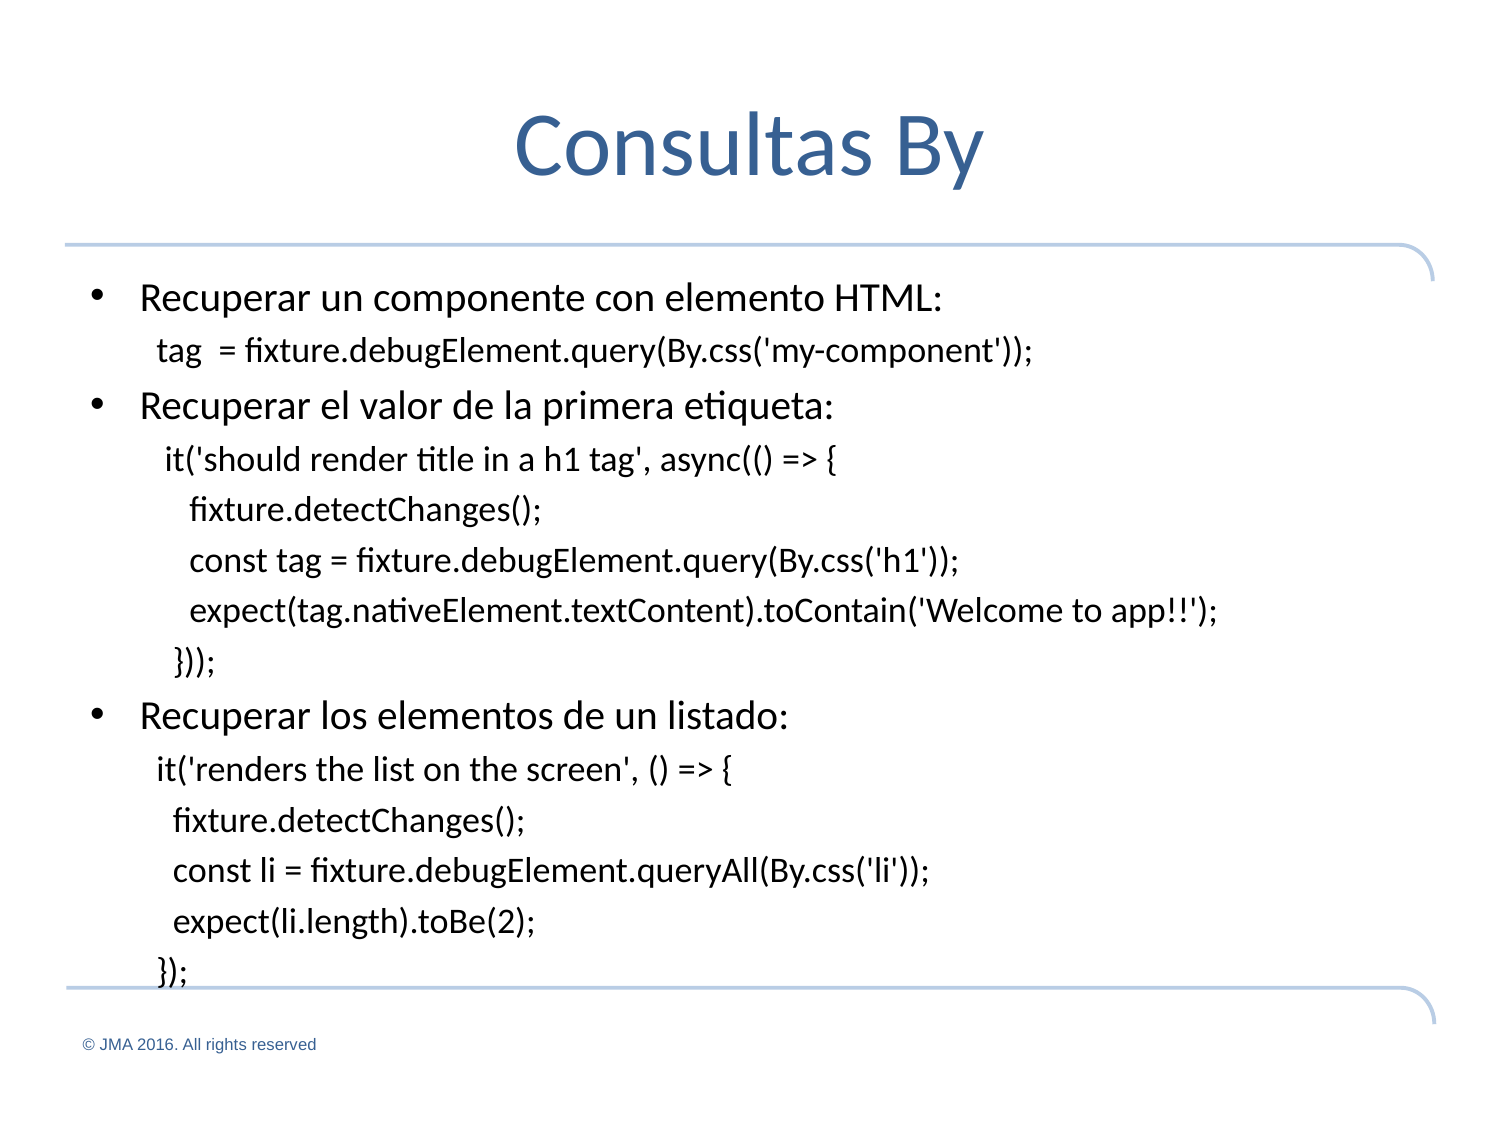

# Consultas By
Recuperar un componente con elemento HTML:
tag  = fixture.debugElement.query(By.css('my-component'));
Recuperar el valor de la primera etiqueta:
 it('should render title in a h1 tag', async(() => {
    fixture.detectChanges();
    const tag = fixture.debugElement.query(By.css('h1'));
    expect(tag.nativeElement.textContent).toContain('Welcome to app!!');
  }));
Recuperar los elementos de un listado:
it('renders the list on the screen', () => {
  fixture.detectChanges();
  const li = fixture.debugElement.queryAll(By.css('li'));
  expect(li.length).toBe(2);
});